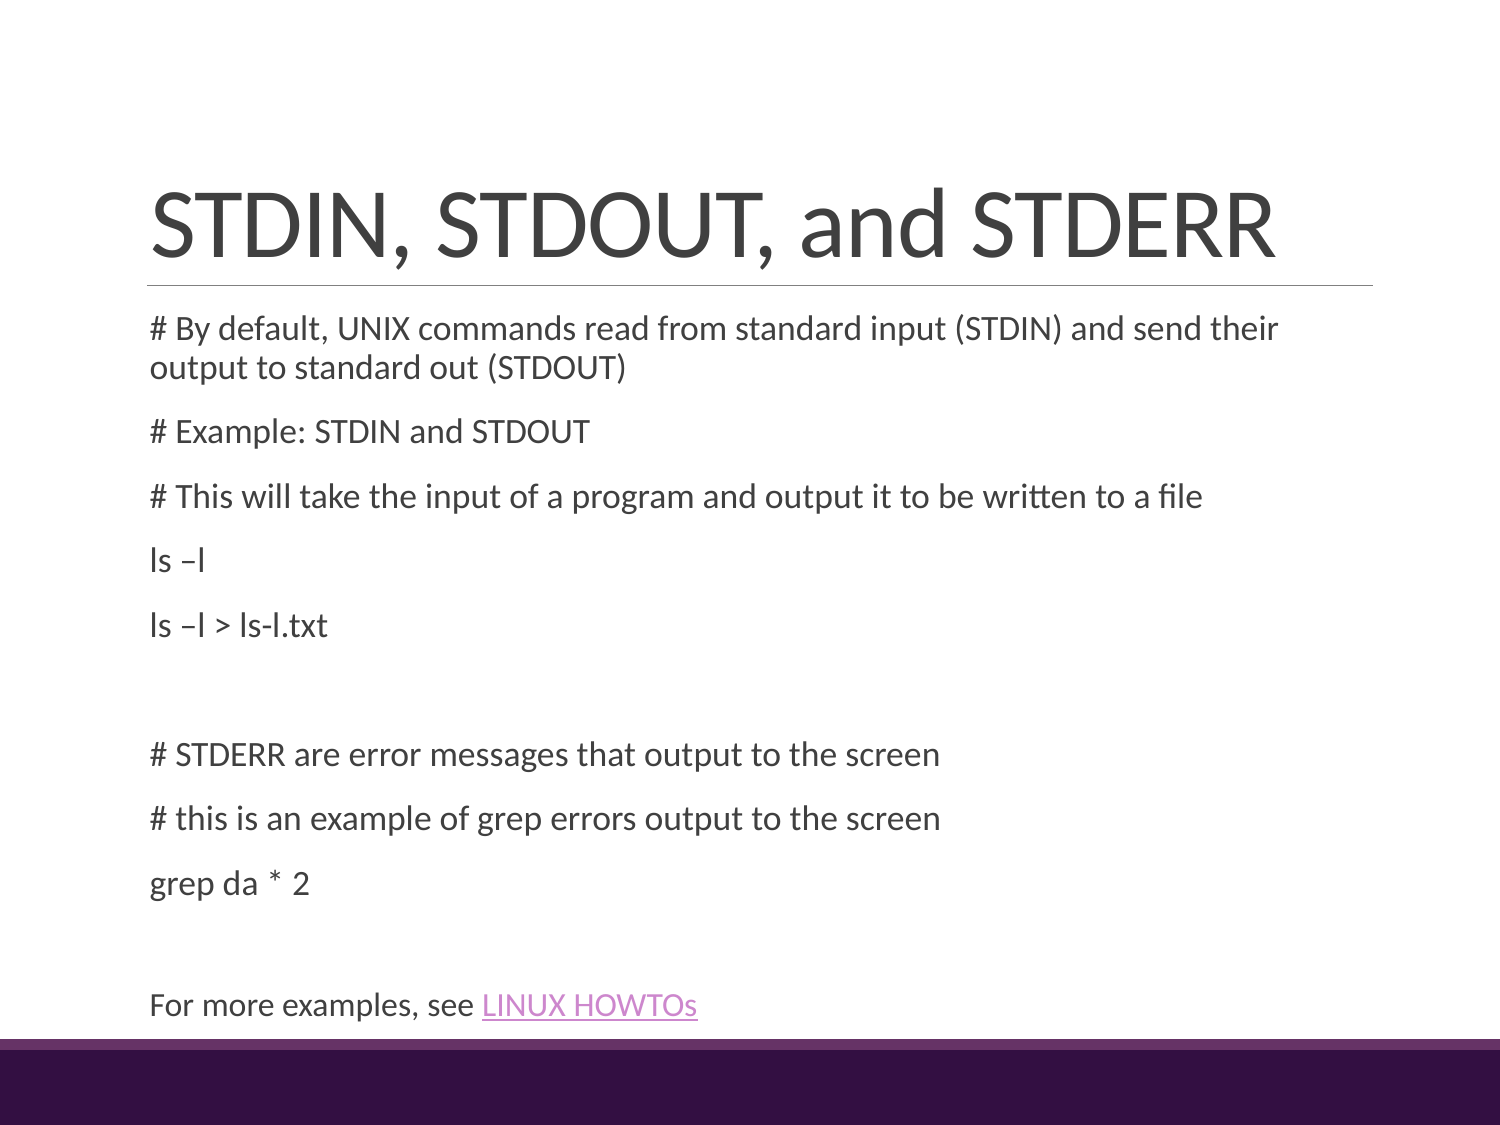

# STDIN, STDOUT, and STDERR
# By default, UNIX commands read from standard input (STDIN) and send their output to standard out (STDOUT)
# Example: STDIN and STDOUT
# This will take the input of a program and output it to be written to a file
ls –l
ls –l > ls-l.txt

# STDERR are error messages that output to the screen
# this is an example of grep errors output to the screen
grep da * 2

For more examples, see LINUX HOWTOs